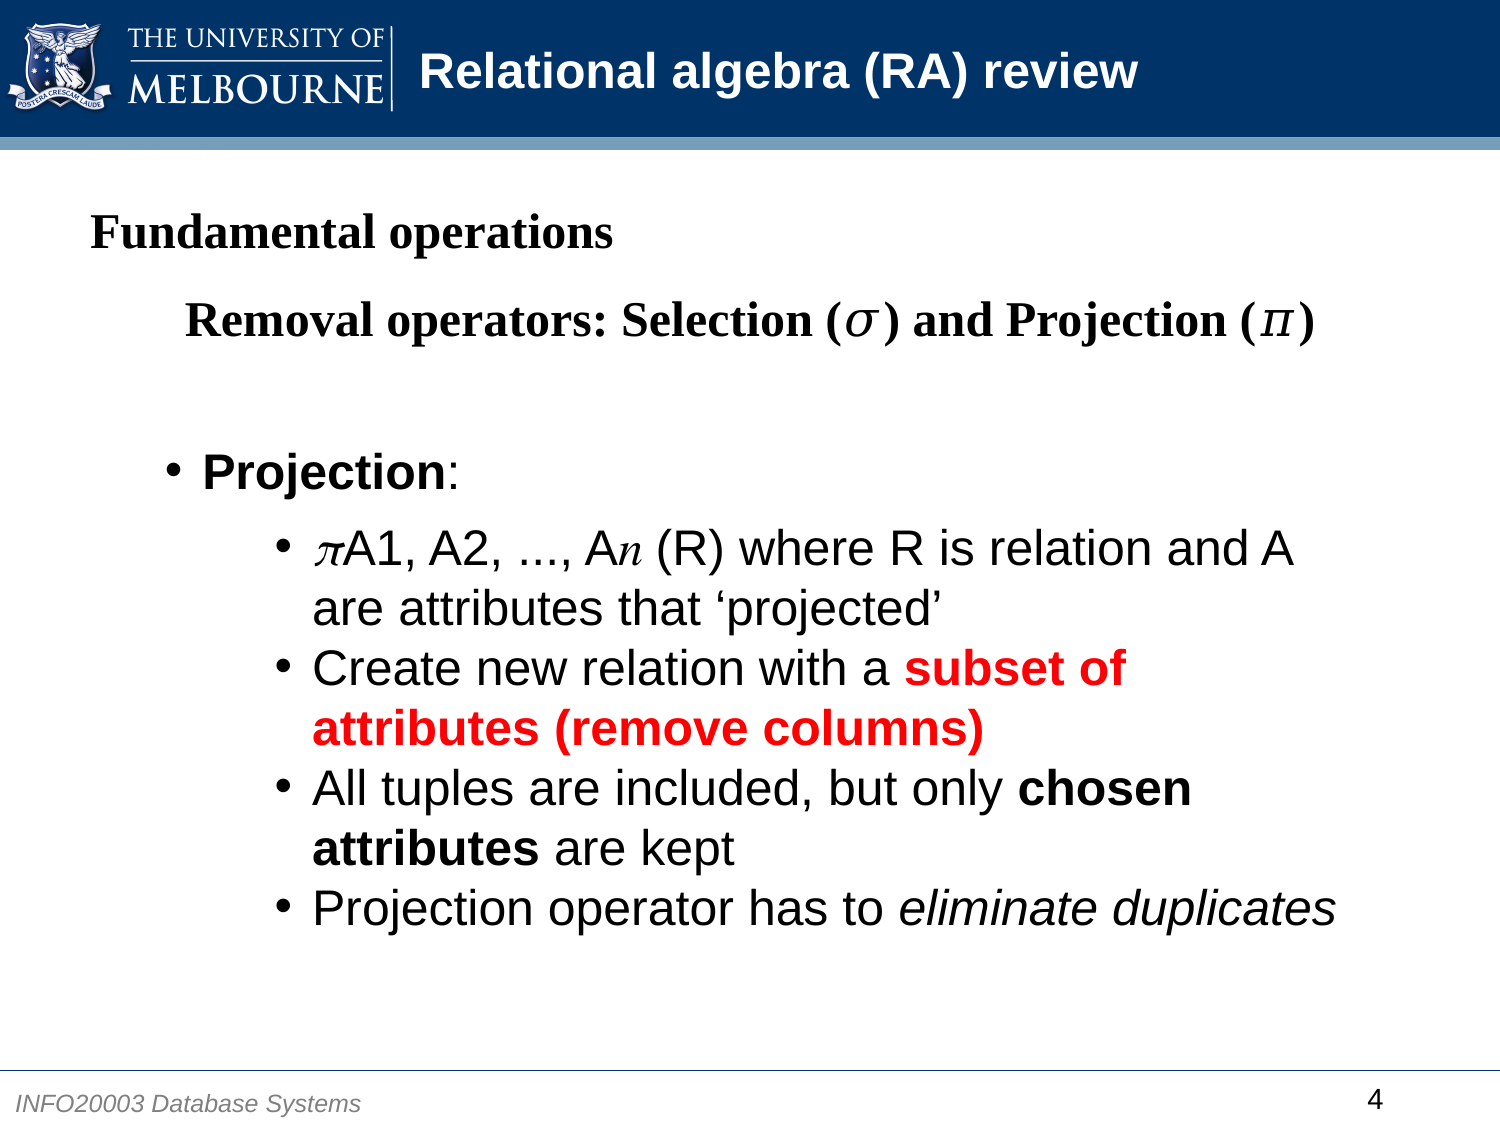

# Relational algebra (RA) review
Fundamental operations
Removal operators: Selection (𝜎) and Projection (𝜋)

Projection:
πA1, A2, ..., An (R) where R is relation and A are attributes that ‘projected’
Create new relation with a subset of attributes (remove columns)
All tuples are included, but only chosen attributes are kept
Projection operator has to eliminate duplicates